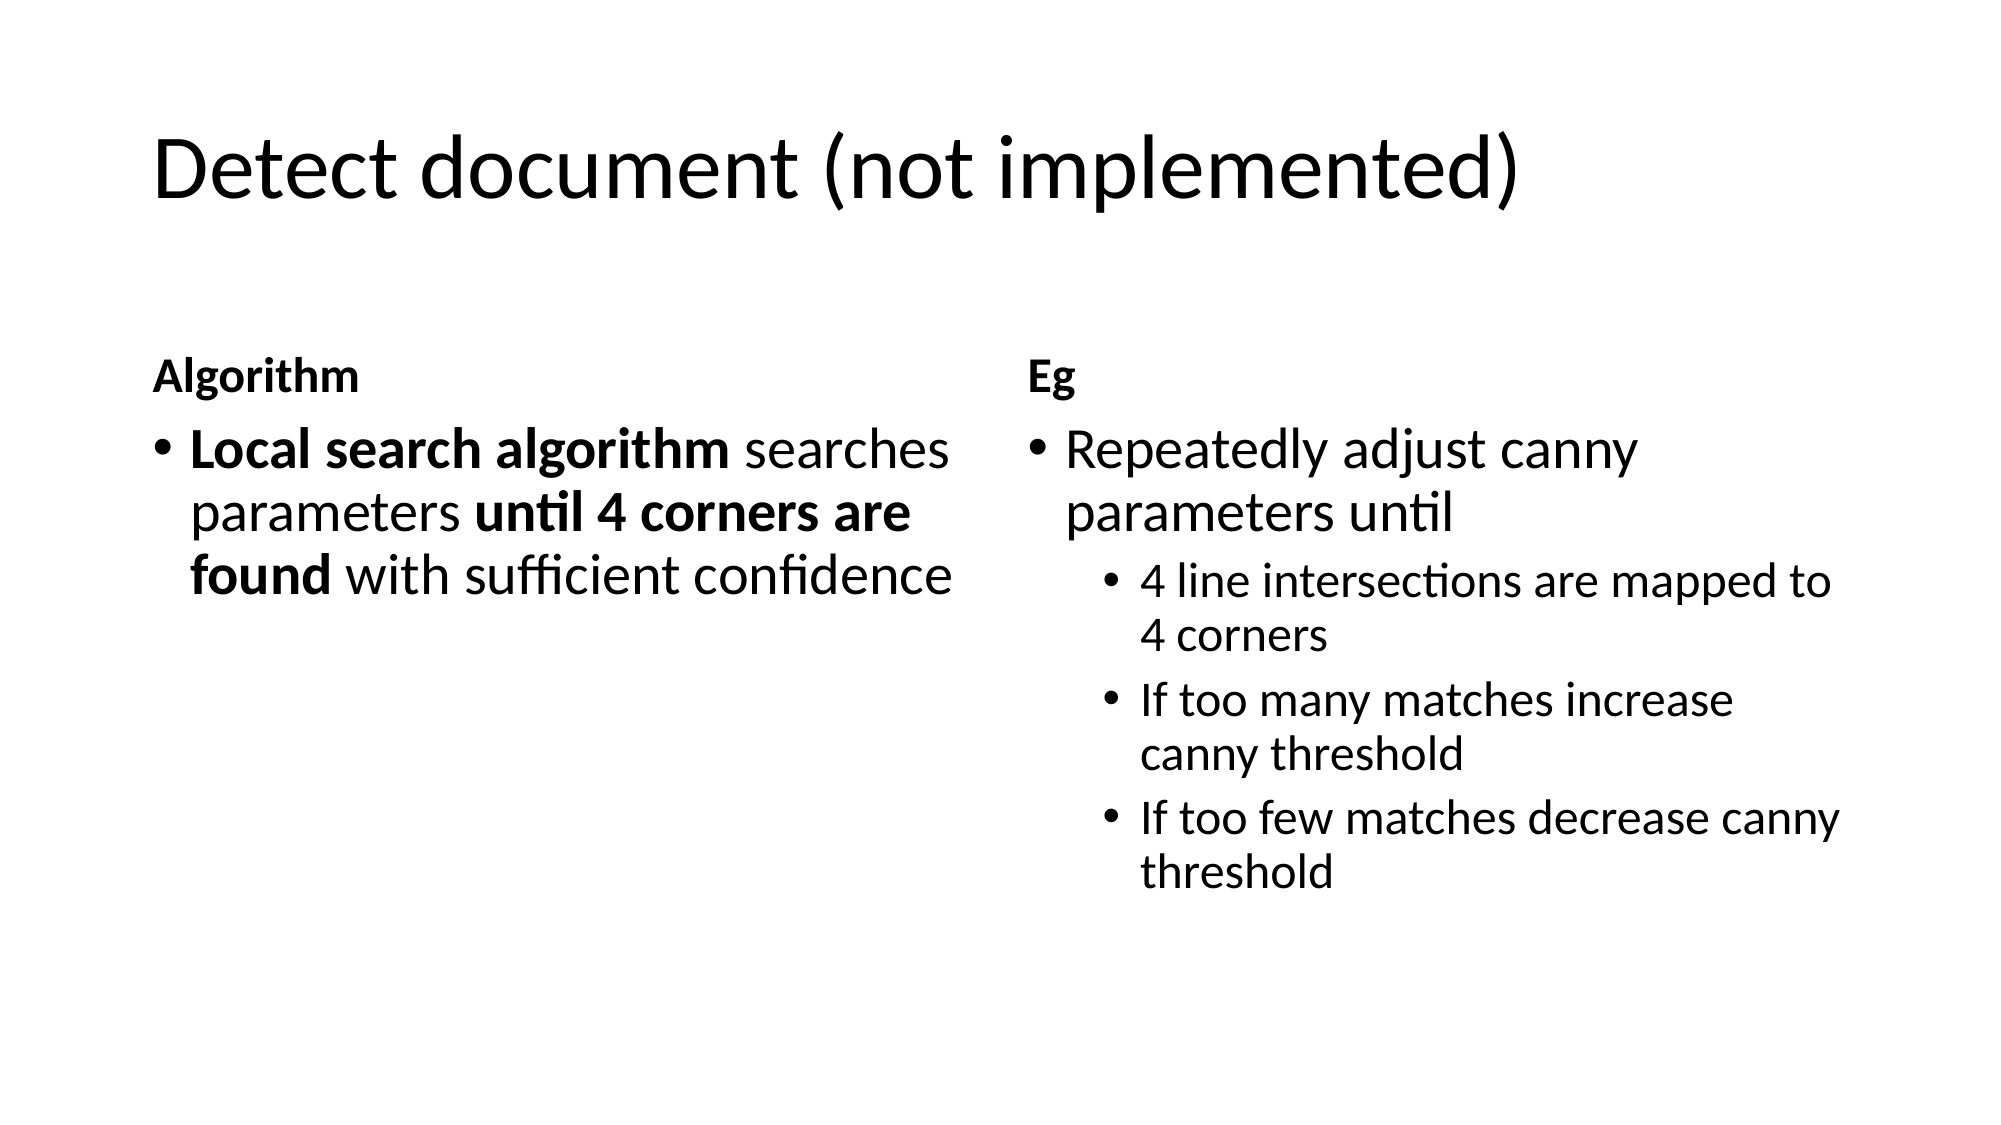

# Detect document (not implemented)
Algorithm
Eg
Local search algorithm searches parameters until 4 corners are found with sufficient confidence
Repeatedly adjust canny parameters until
4 line intersections are mapped to 4 corners
If too many matches increase canny threshold
If too few matches decrease canny threshold